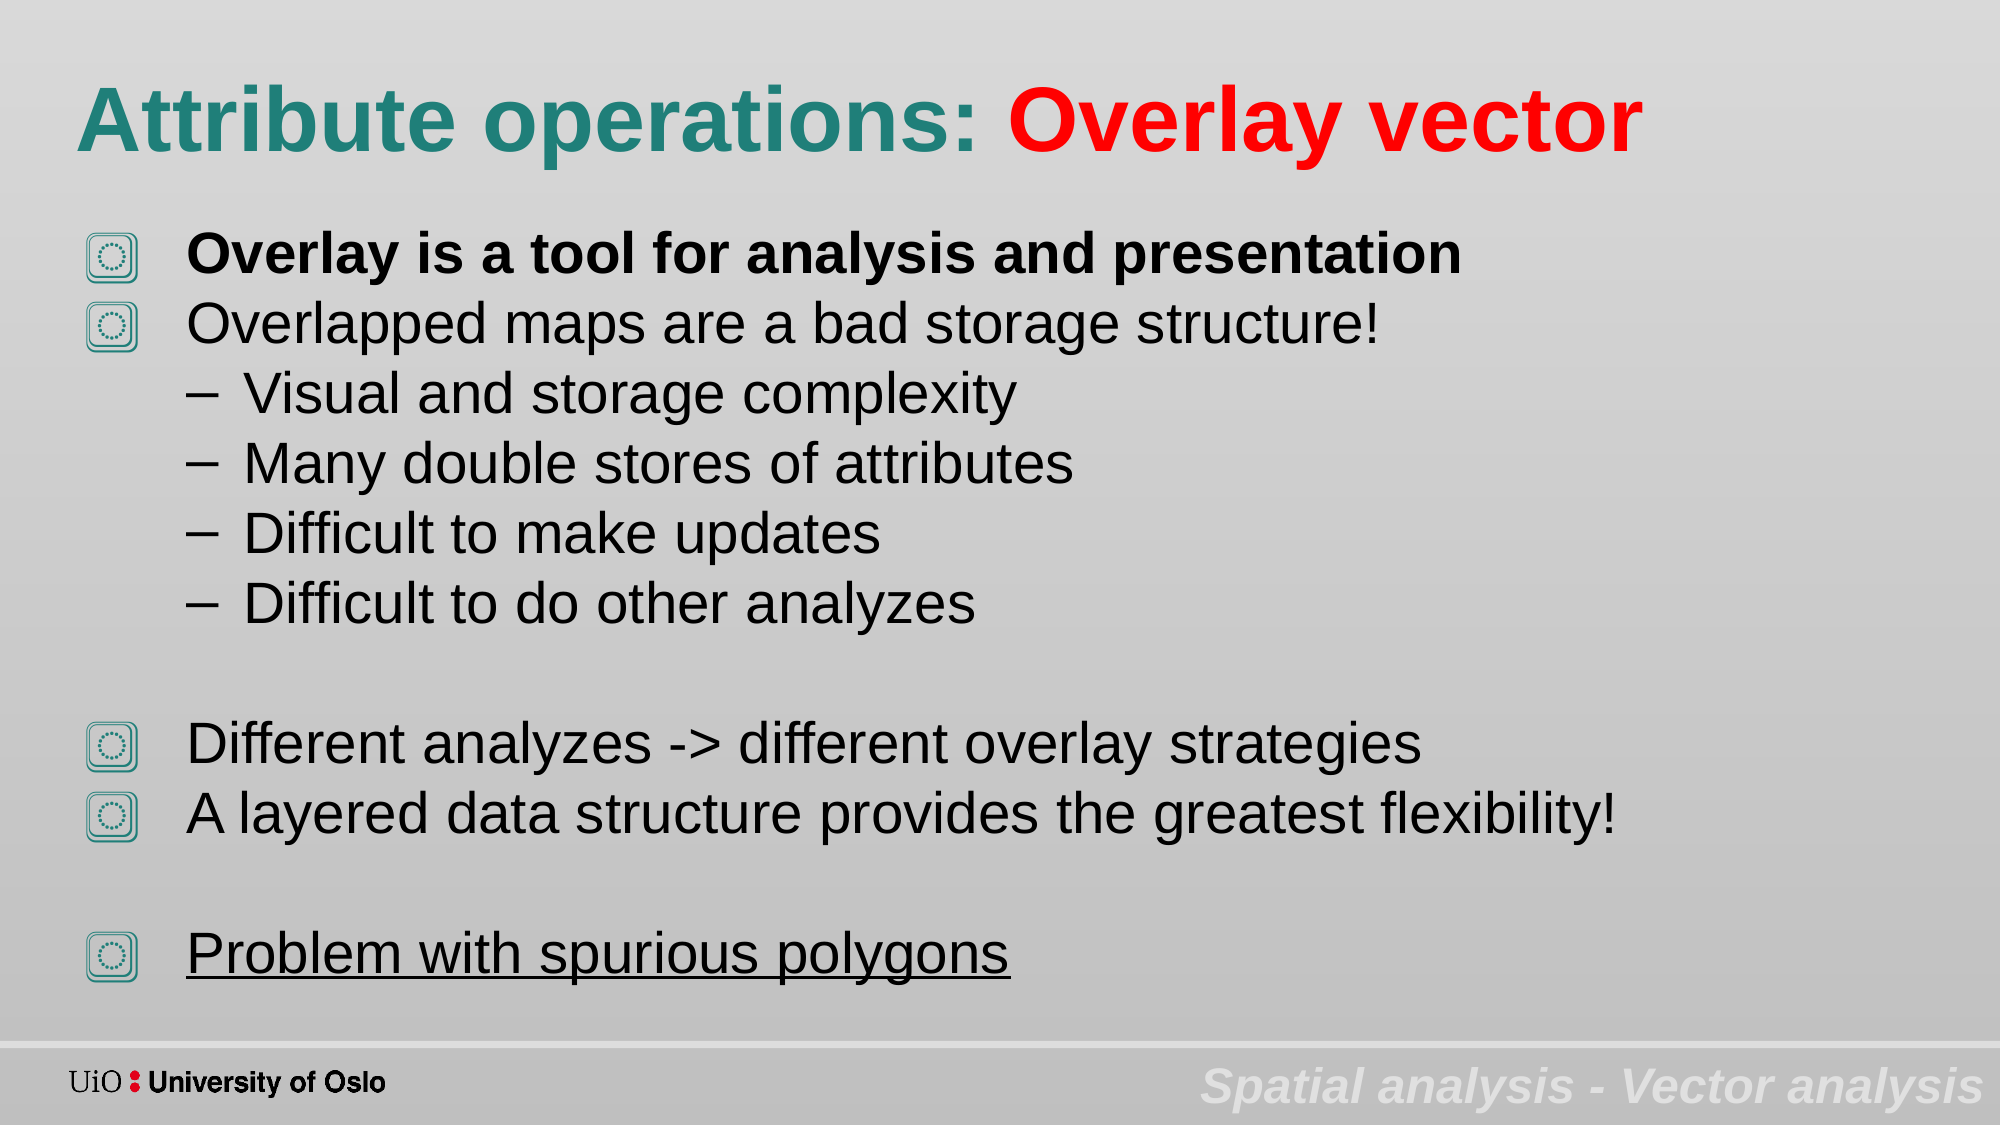

Attribute operations: Overlay vector
Overlay is a tool for analysis and presentation
Overlapped maps are a bad storage structure!
Visual and storage complexity
Many double stores of attributes
Difficult to make updates
Difficult to do other analyzes

Different analyzes -> different overlay strategies
A layered data structure provides the greatest flexibility!

Problem with spurious polygons